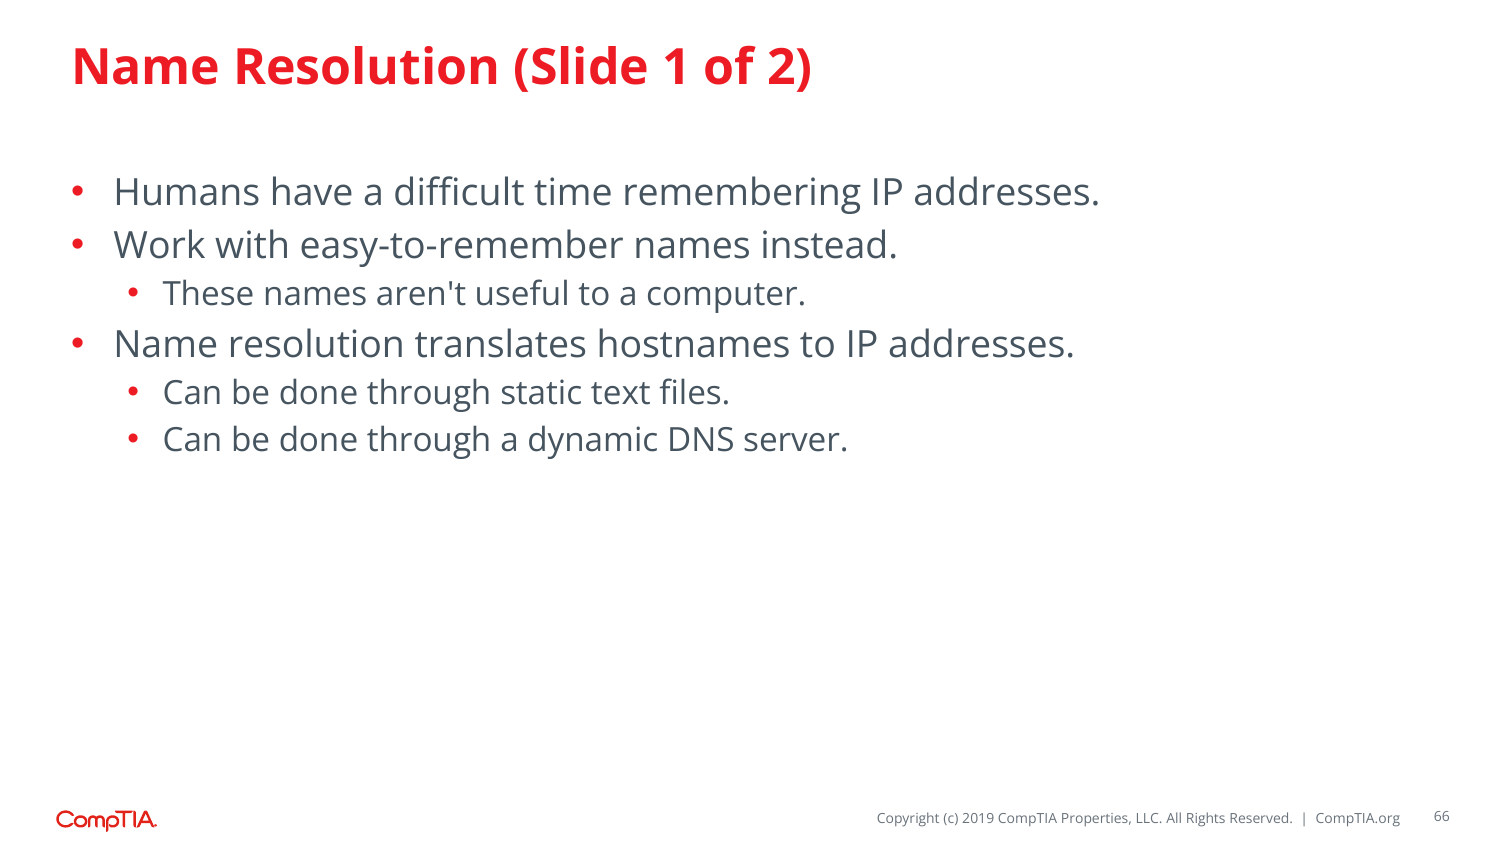

# Name Resolution (Slide 1 of 2)
Humans have a difficult time remembering IP addresses.
Work with easy-to-remember names instead.
These names aren't useful to a computer.
Name resolution translates hostnames to IP addresses.
Can be done through static text files.
Can be done through a dynamic DNS server.
66